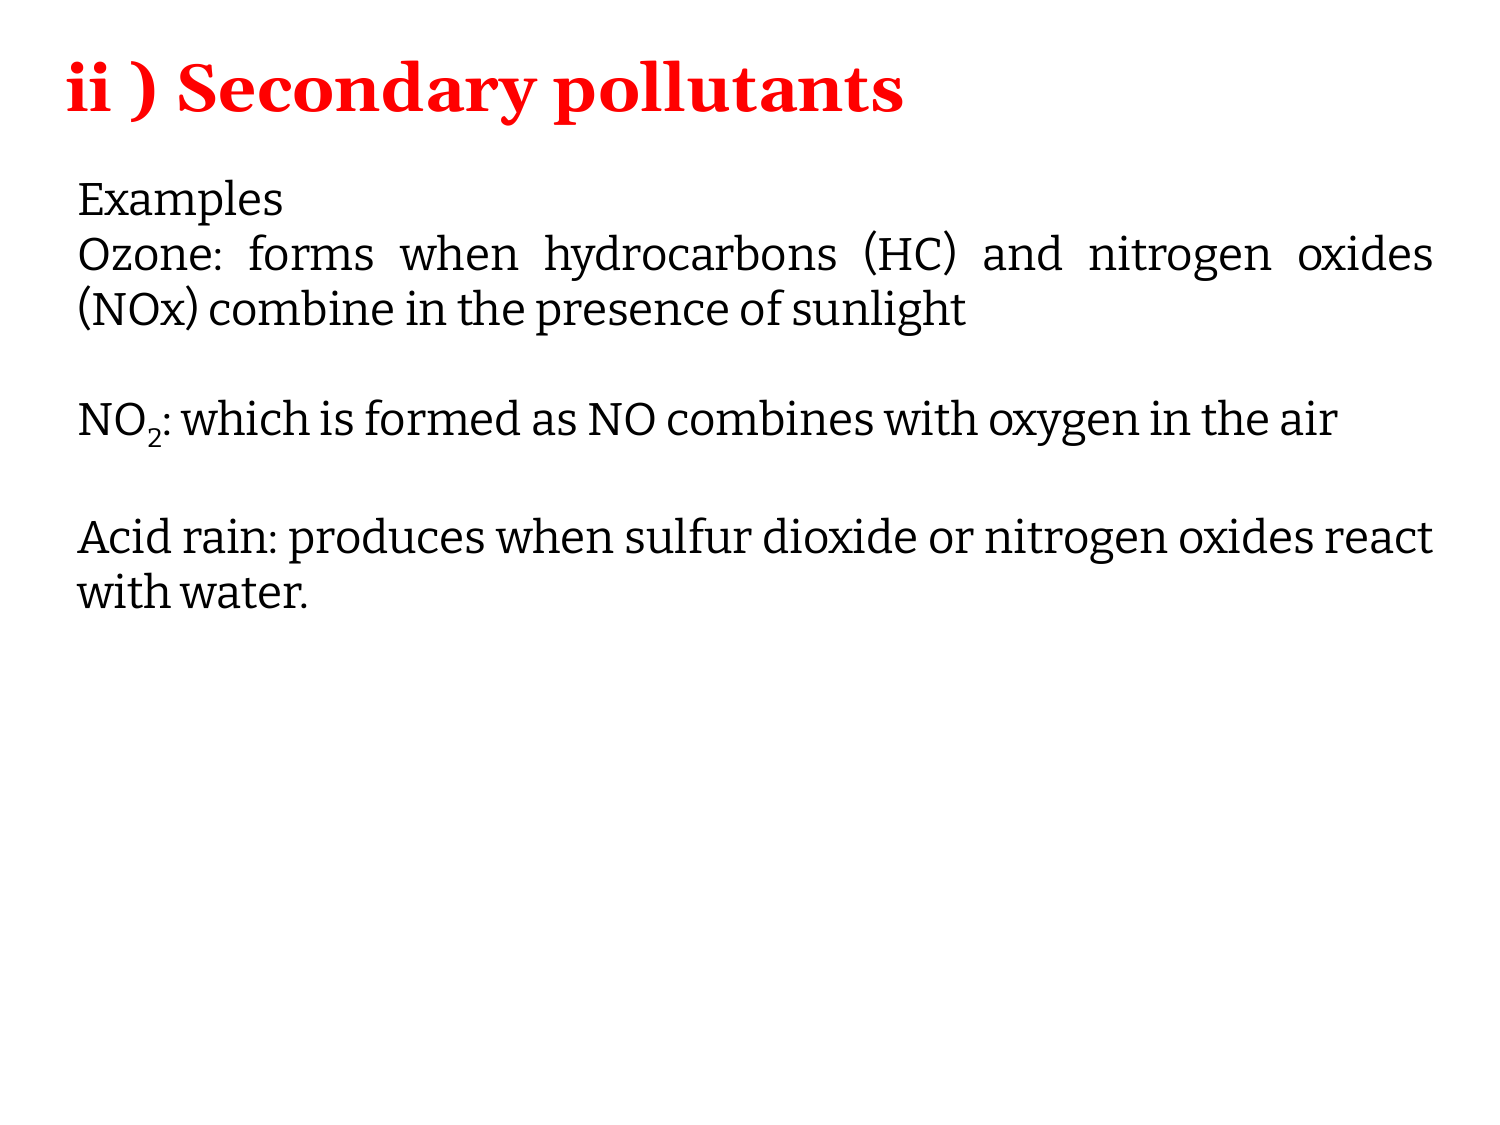

ii ) Secondary pollutants

Examples
Ozone: forms when hydrocarbons (HC) and nitrogen oxides (NOx) combine in the presence of sunlight

NO2: which is formed as NO combines with oxygen in the air

Acid rain: produces when sulfur dioxide or nitrogen oxides react with water.